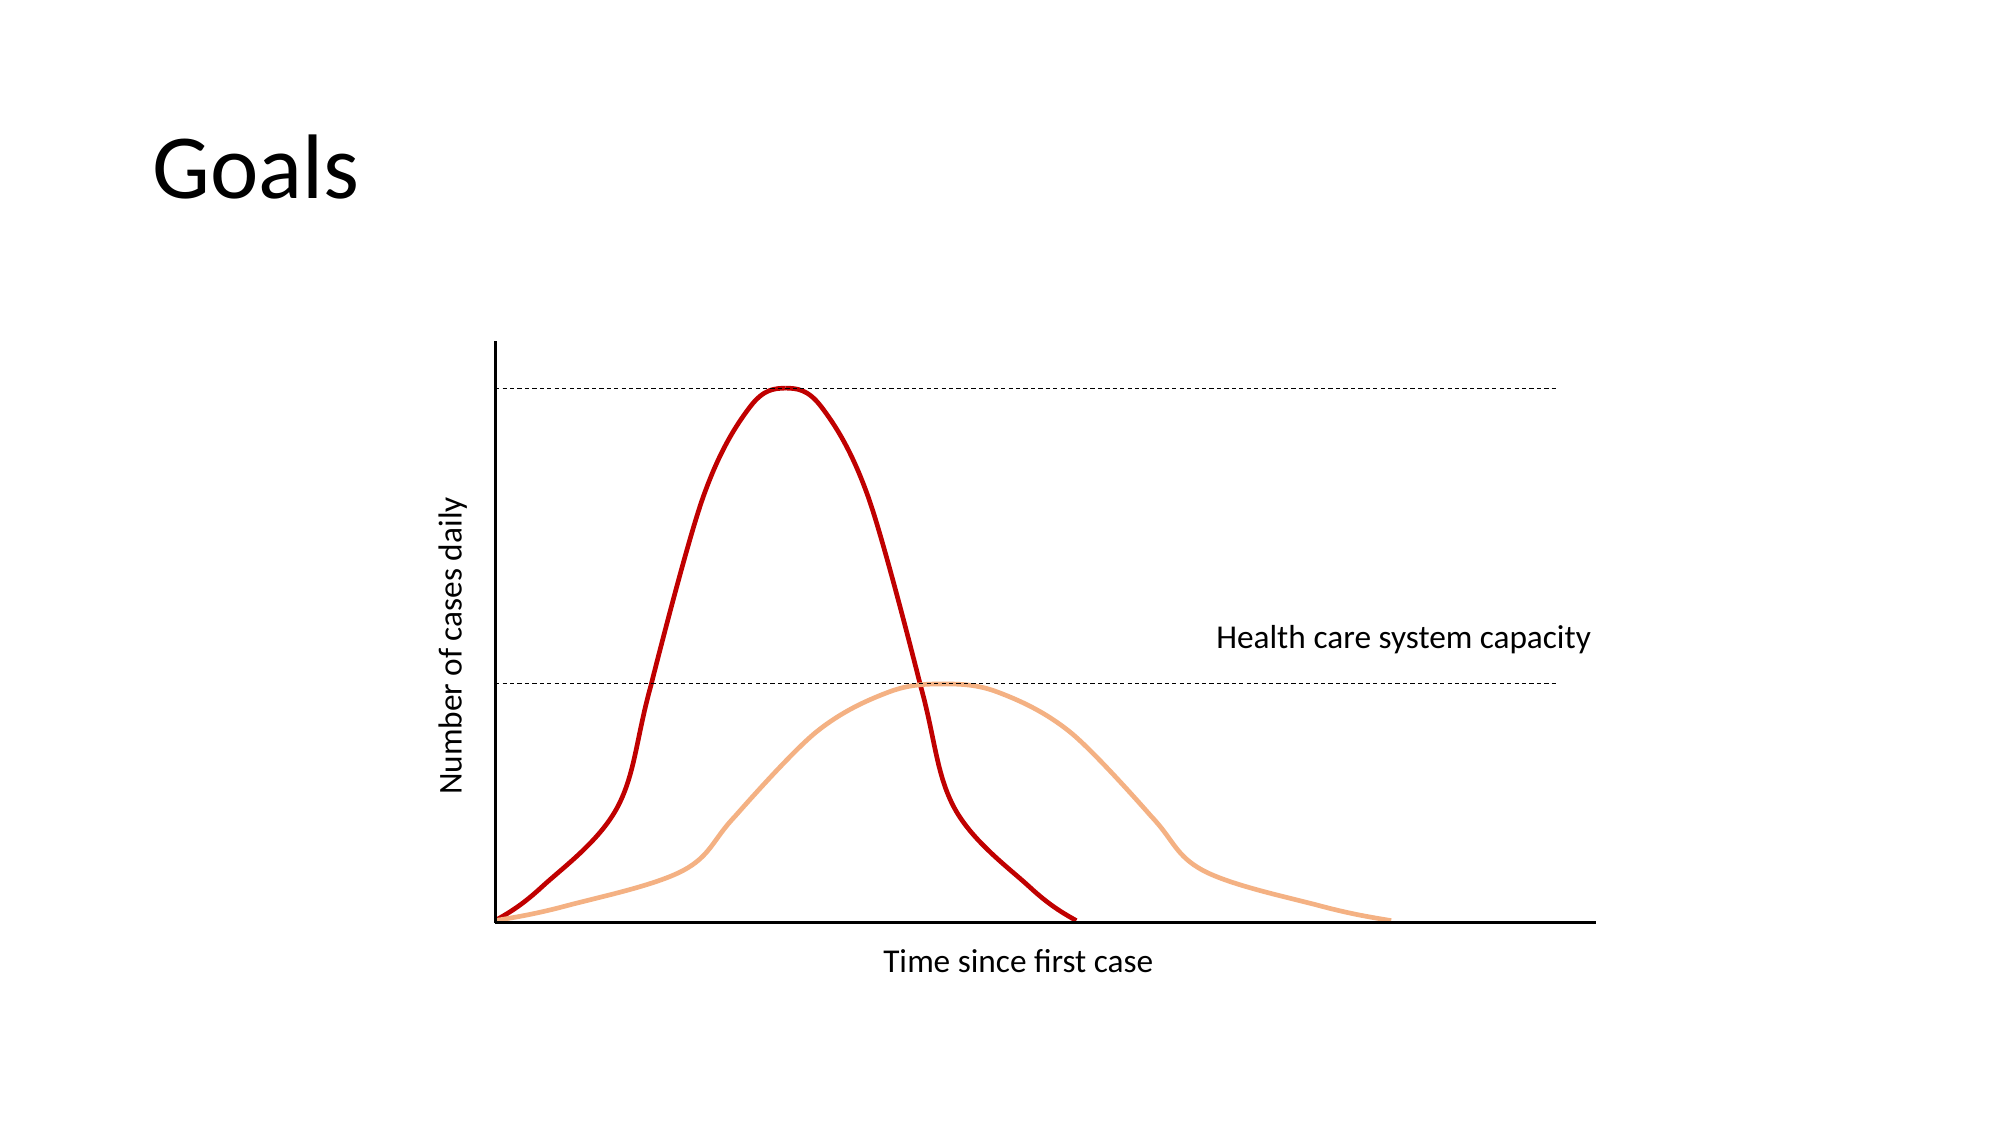

# Goals

Number of cases daily
Health care system capacity

Time since first case